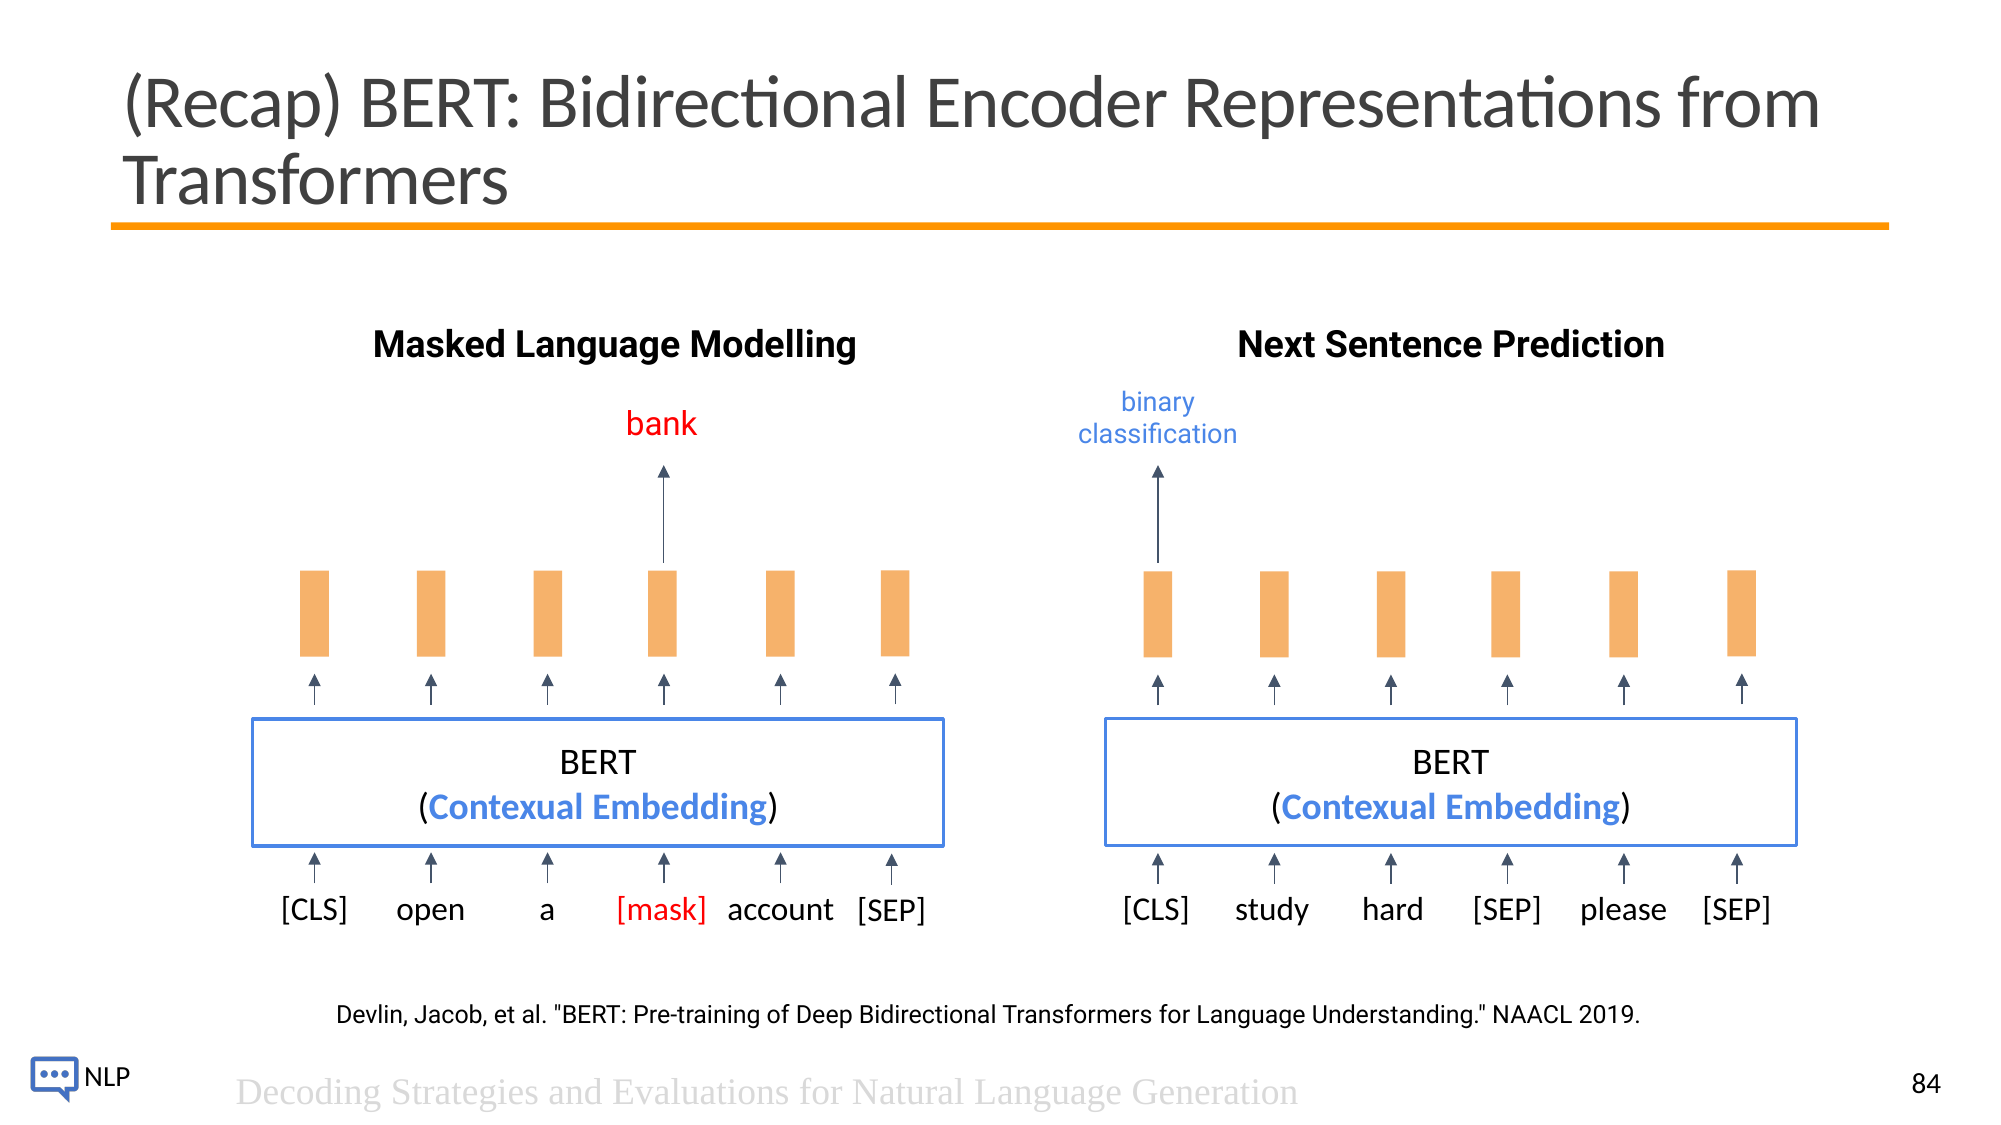

# (Recap) BERT: Bidirectional Encoder Representations from Transformers
Next Sentence Prediction
Masked Language Modelling
binary classification
bank

BERT
(Contexual Embedding)
BERT
(Contexual Embedding)
[CLS]
open
a
[mask]
account
[CLS]
study
hard
[SEP]
please
[SEP]
[SEP]
Devlin, Jacob, et al. "BERT: Pre-training of Deep Bidirectional Transformers for Language Understanding." NAACL 2019.
84
Decoding Strategies and Evaluations for Natural Language Generation